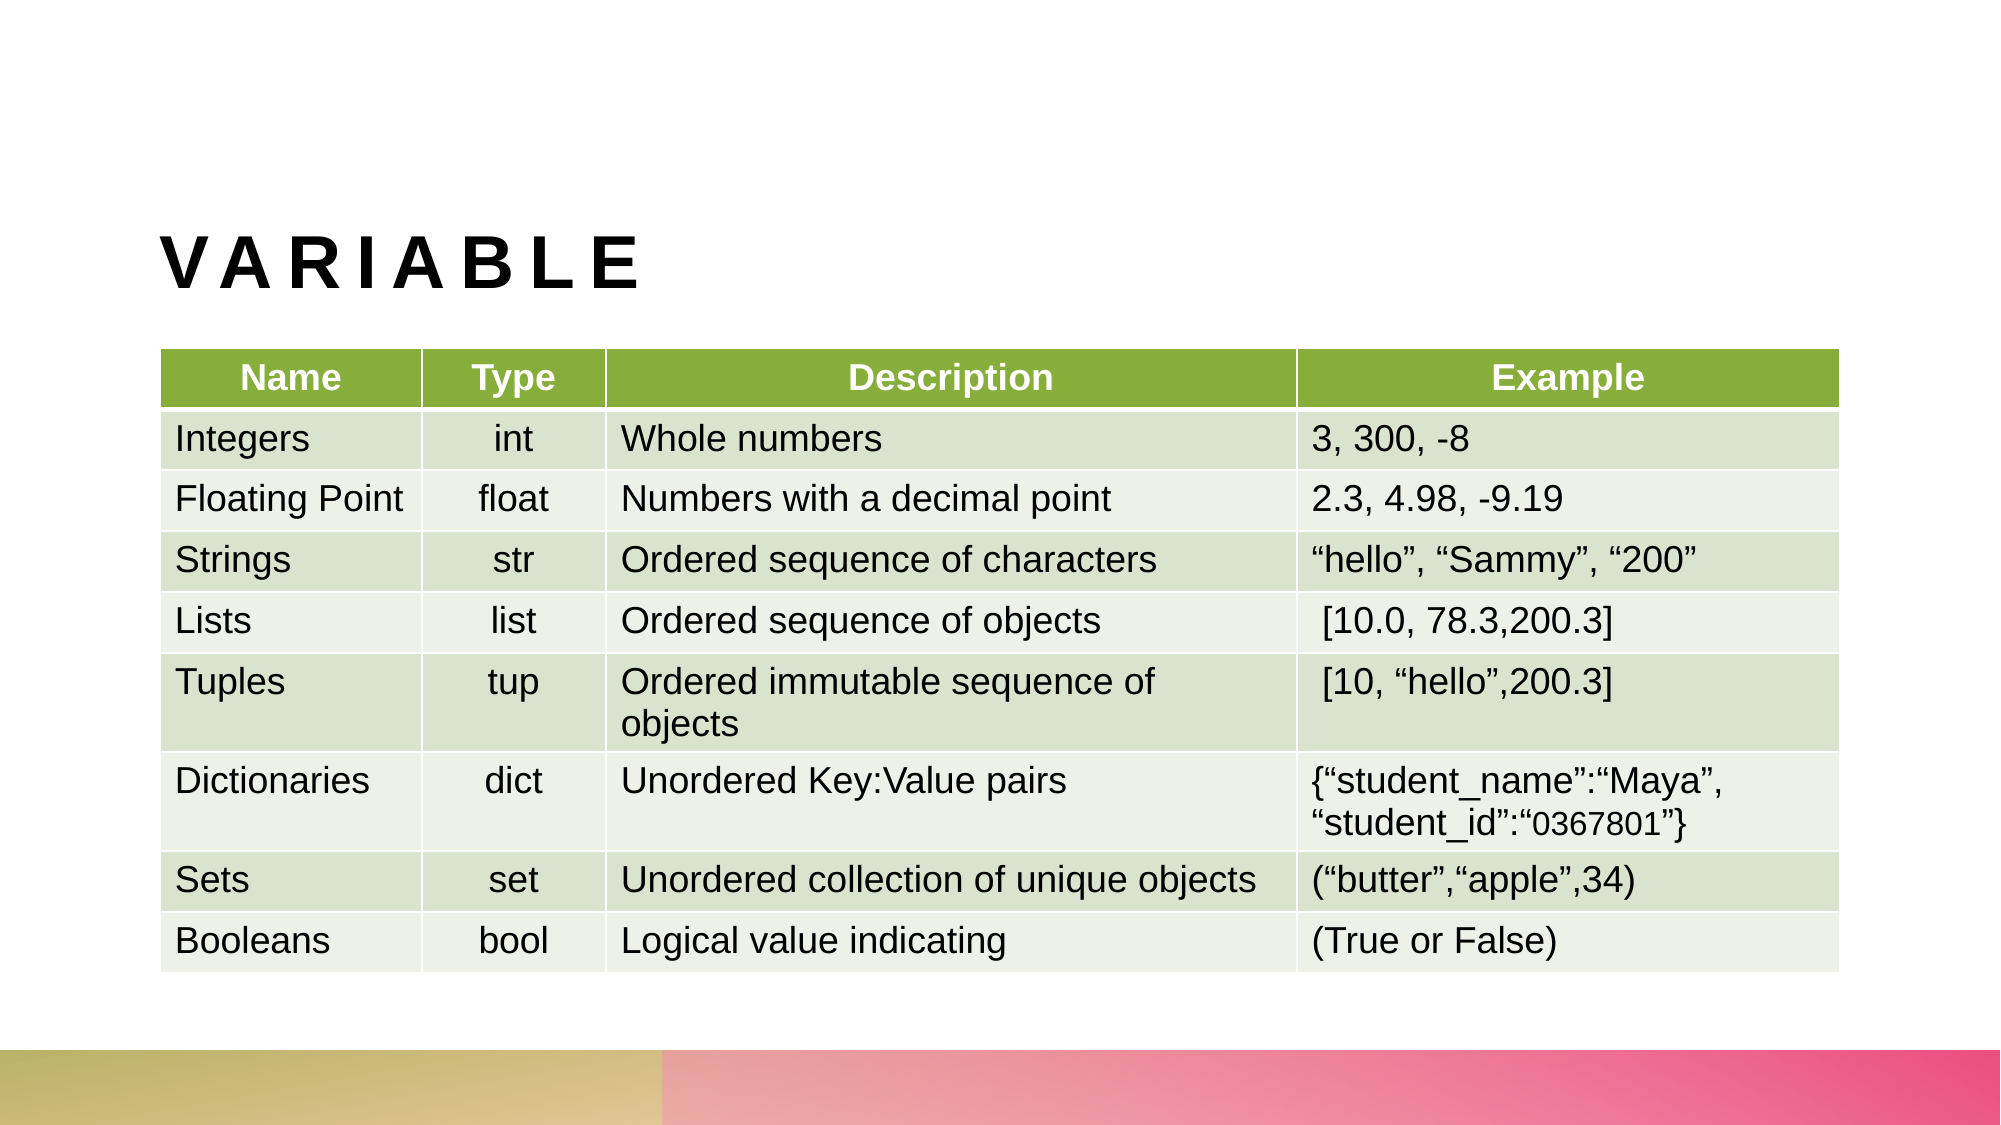

# Variable
| Name | Type | Description | Example |
| --- | --- | --- | --- |
| Integers | int | Whole numbers | 3, 300, -8 |
| Floating Point | float | Numbers with a decimal point | 2.3, 4.98, -9.19 |
| Strings | str | Ordered sequence of characters | “hello”, “Sammy”, “200” |
| Lists | list | Ordered sequence of objects | [10.0, 78.3,200.3] |
| Tuples | tup | Ordered immutable sequence of objects | [10, “hello”,200.3] |
| Dictionaries | dict | Unordered Key:Value pairs | {“student\_name”:“Maya”, “student\_id”:“0367801”} |
| Sets | set | Unordered collection of unique objects | (“butter”,“apple”,34) |
| Booleans | bool | Logical value indicating | (True or False) |